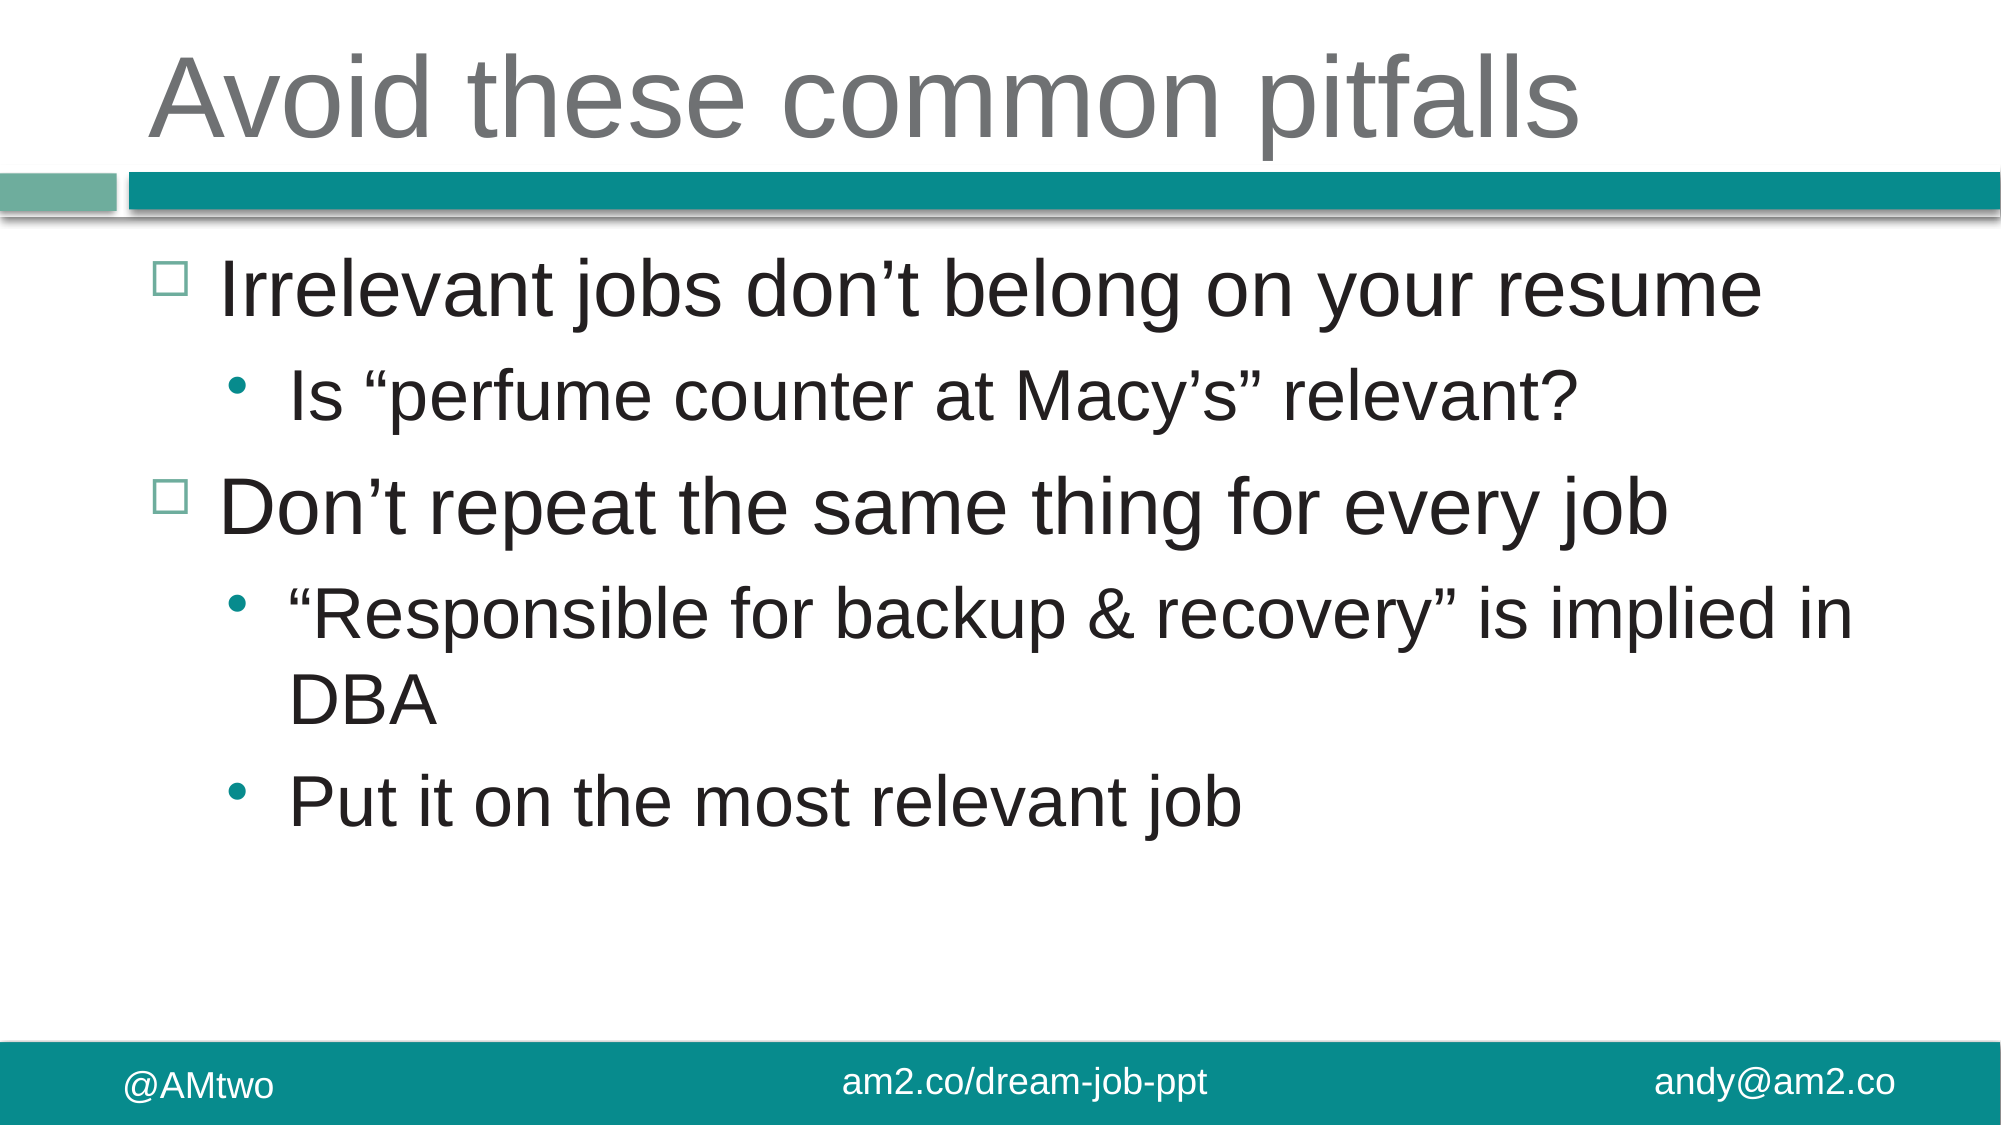

# Avoid these common pitfalls
Irrelevant jobs don’t belong on your resume
Is “perfume counter at Macy’s” relevant?
Don’t repeat the same thing for every job
“Responsible for backup & recovery” is implied in DBA
Put it on the most relevant job